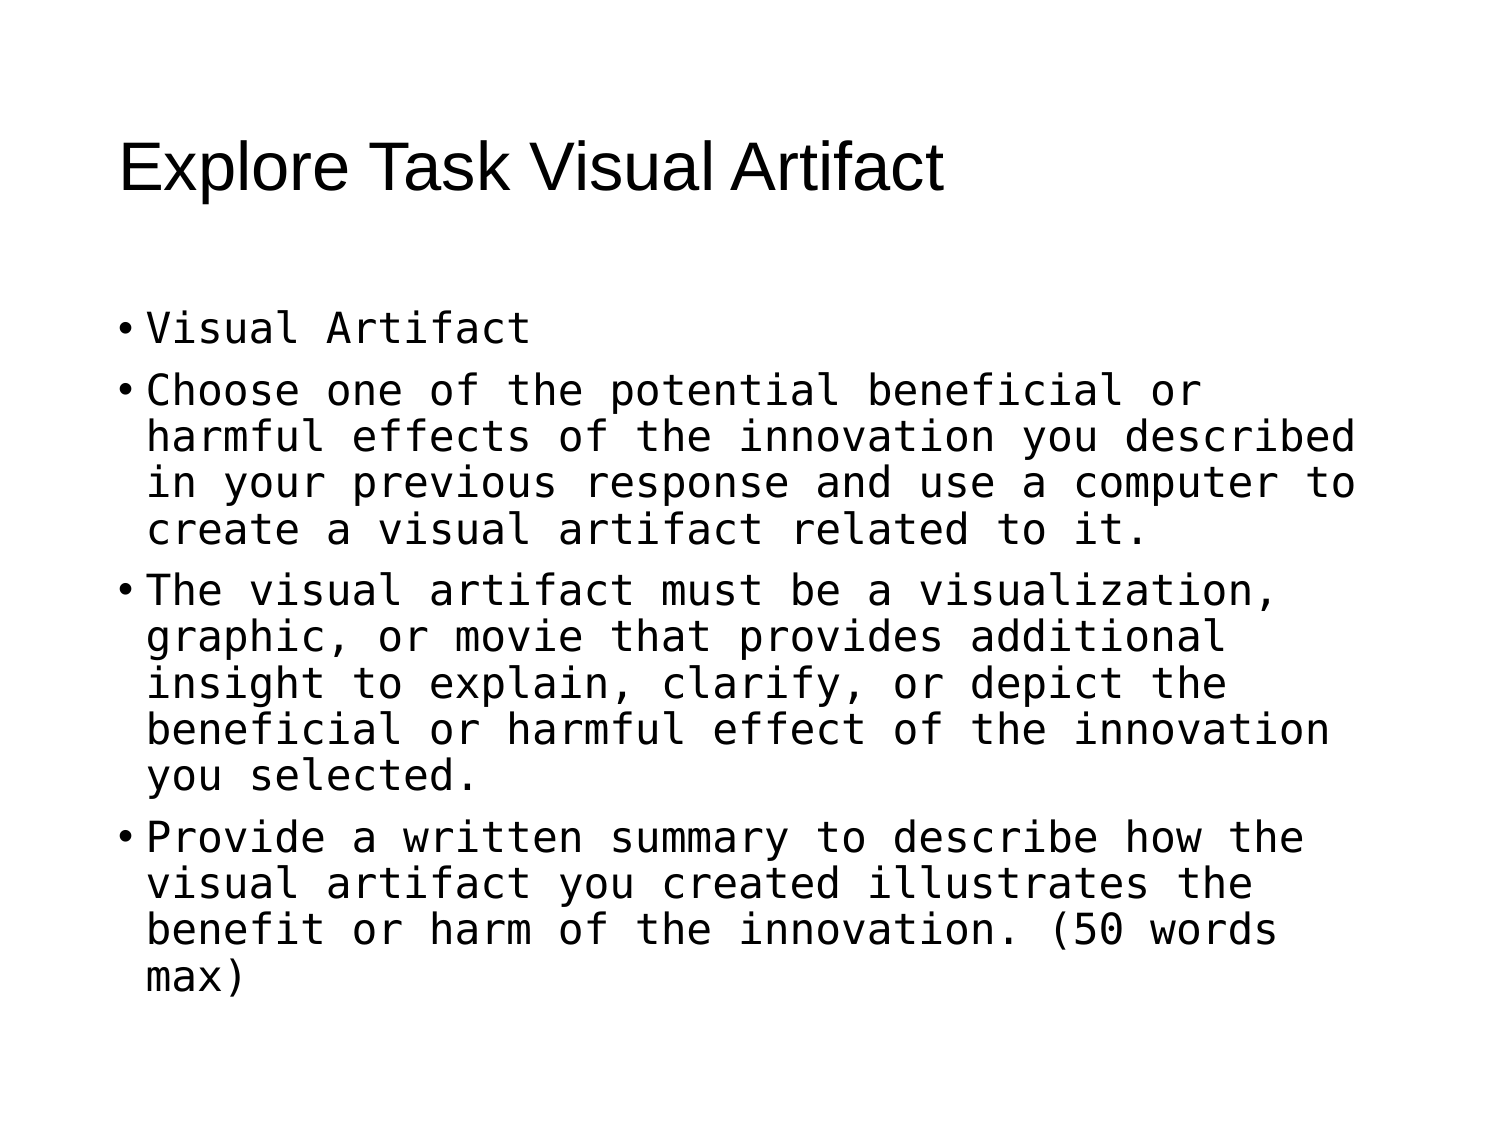

# Explore Task Visual Artifact
Visual Artifact
Choose one of the potential beneficial or harmful effects of the innovation you described in your previous response and use a computer to create a visual artifact related to it.
The visual artifact must be a visualization, graphic, or movie that provides additional insight to explain, clarify, or depict the beneficial or harmful effect of the innovation you selected.
Provide a written summary to describe how the visual artifact you created illustrates the benefit or harm of the innovation. (50 words max)